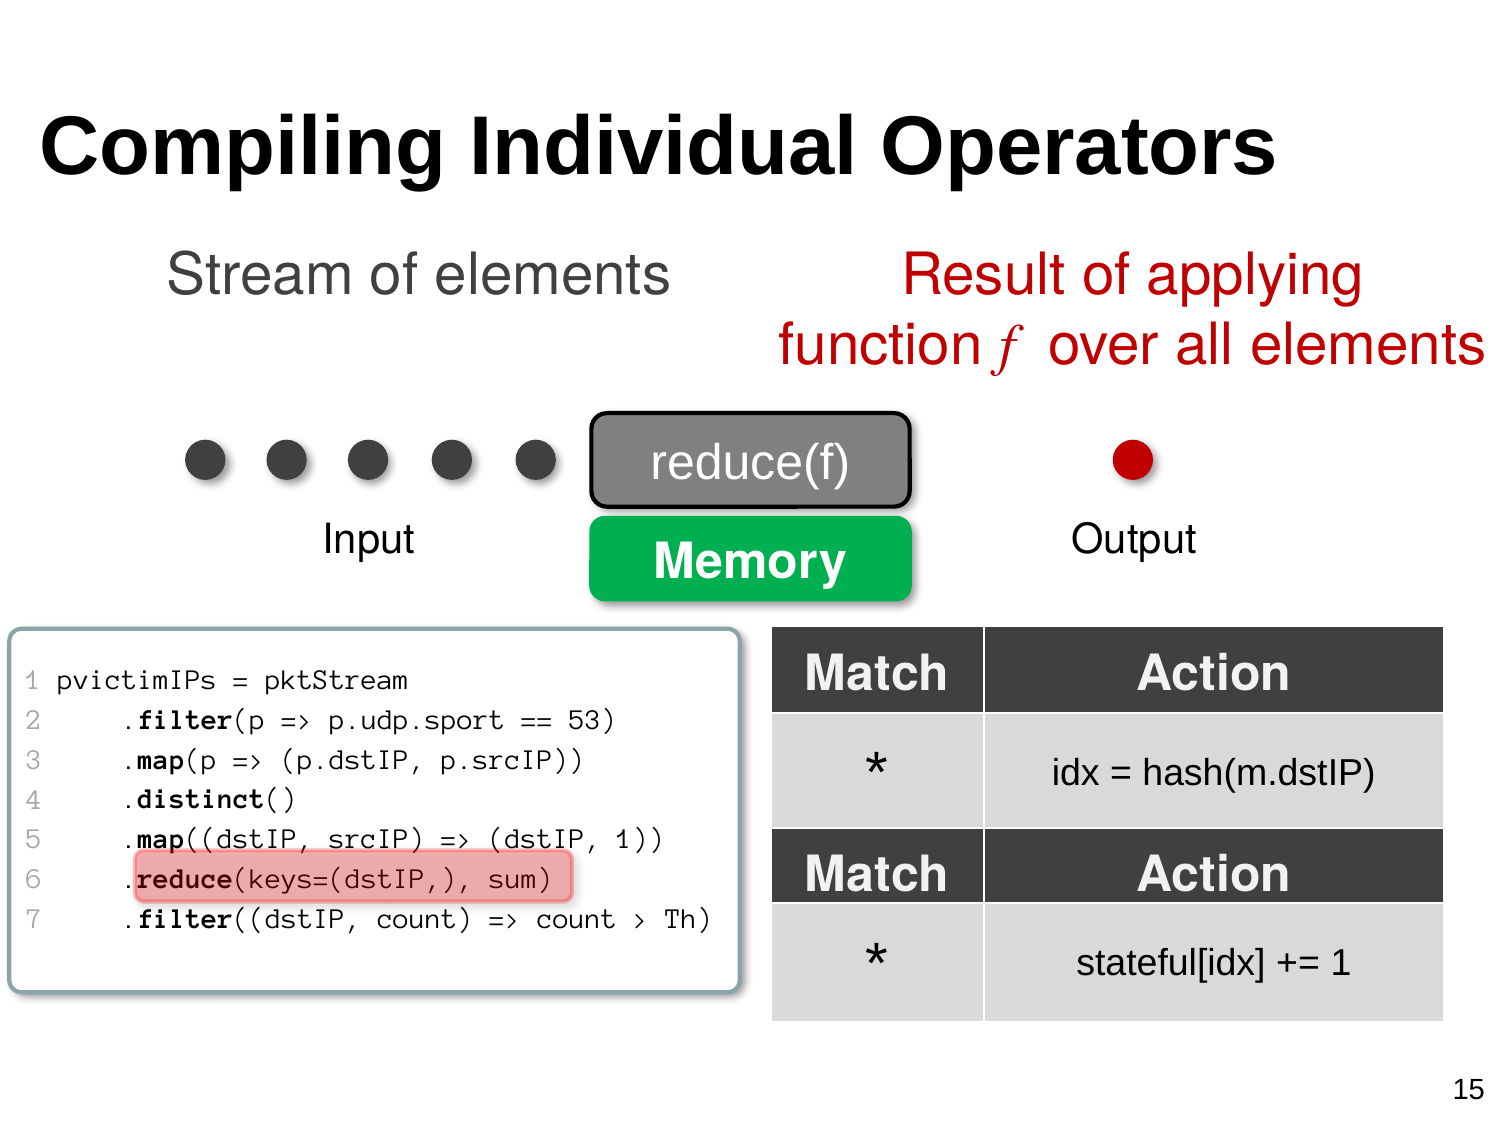

# Compiling Individual Operators
Stream of elements
Result of applying
function f  over all elements
reduce(f)

Input
Output
Memory
| Match | Action |
| --- | --- |
| \* | idx = hash(m.dstIP) |
pvictimIPs = pktStream
    .filter(p => p.udp.sport == 53)
    .map(p => (p.dstIP, p.srcIP))
    .distinct()
    .map((dstIP, srcIP) => (dstIP, 1))
    .reduce(keys=(dstIP,), sum)
    .filter((dstIP, count) => count > Th)

1
2
3
4
5
6
7
| Match | Action |
| --- | --- |
| \* | stateful[idx] += 1 |

15